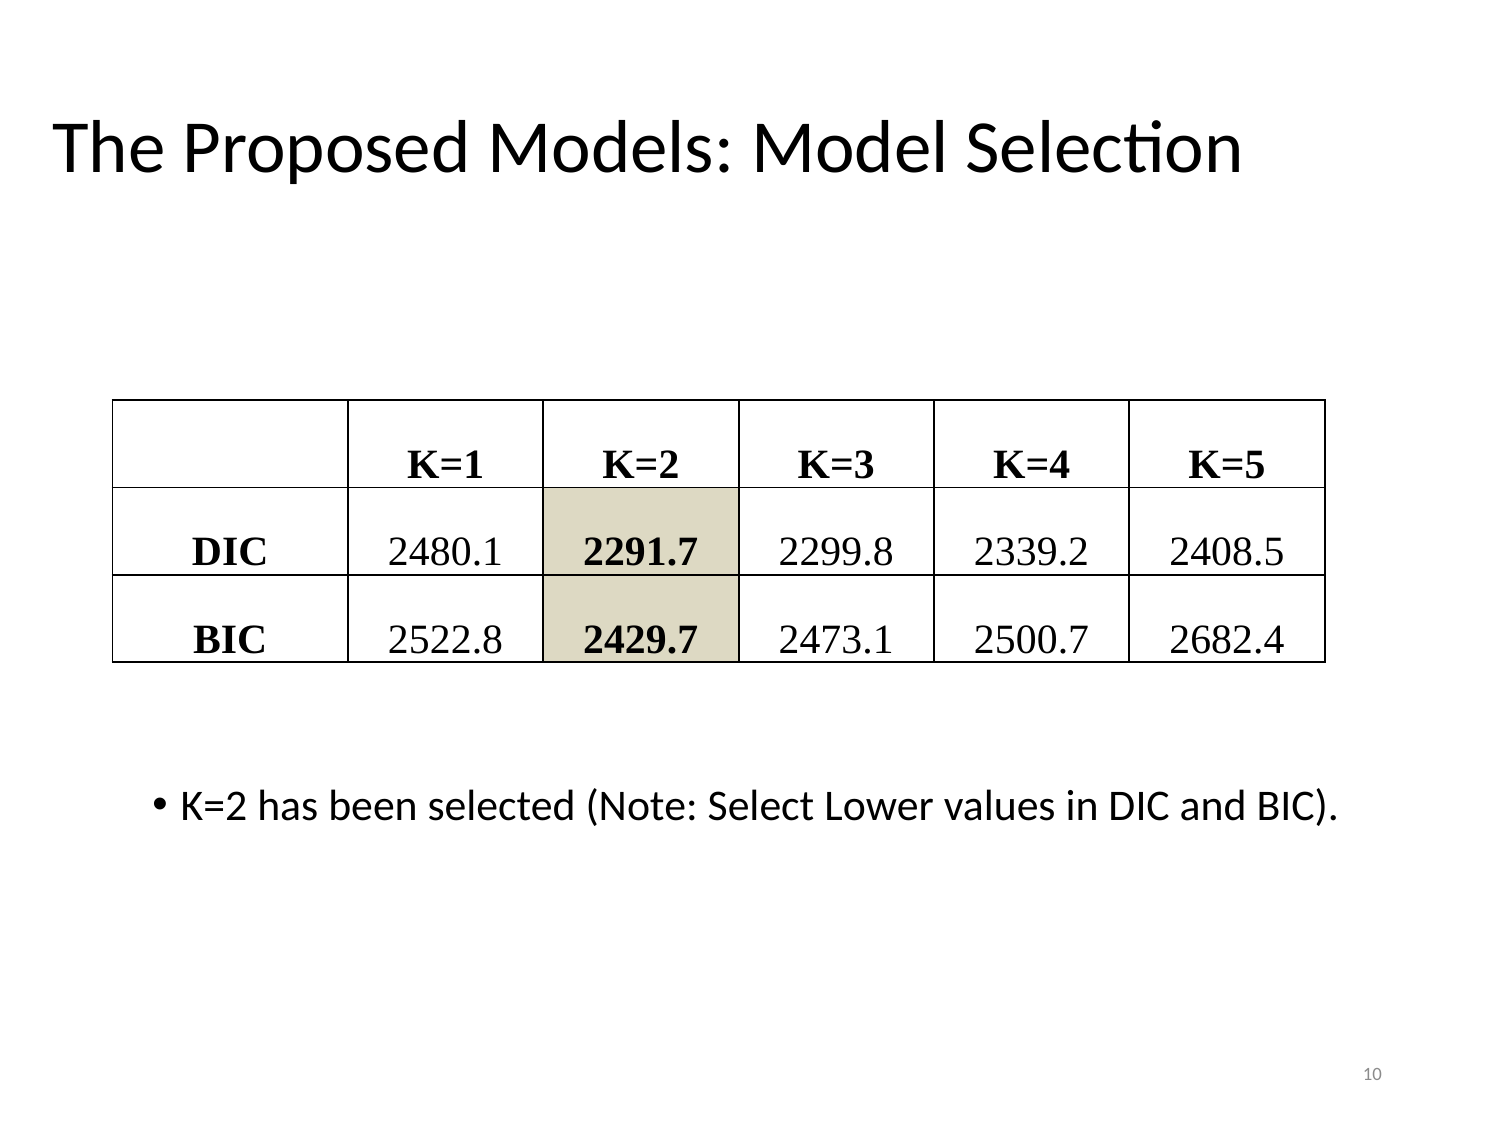

# The Proposed Models: Model Selection
|  | K=1 | K=2 | K=3 | K=4 | K=5 |
| --- | --- | --- | --- | --- | --- |
| DIC | 2480.1 | 2291.7 | 2299.8 | 2339.2 | 2408.5 |
| BIC | 2522.8 | 2429.7 | 2473.1 | 2500.7 | 2682.4 |
K=2 has been selected (Note: Select Lower values in DIC and BIC).
10